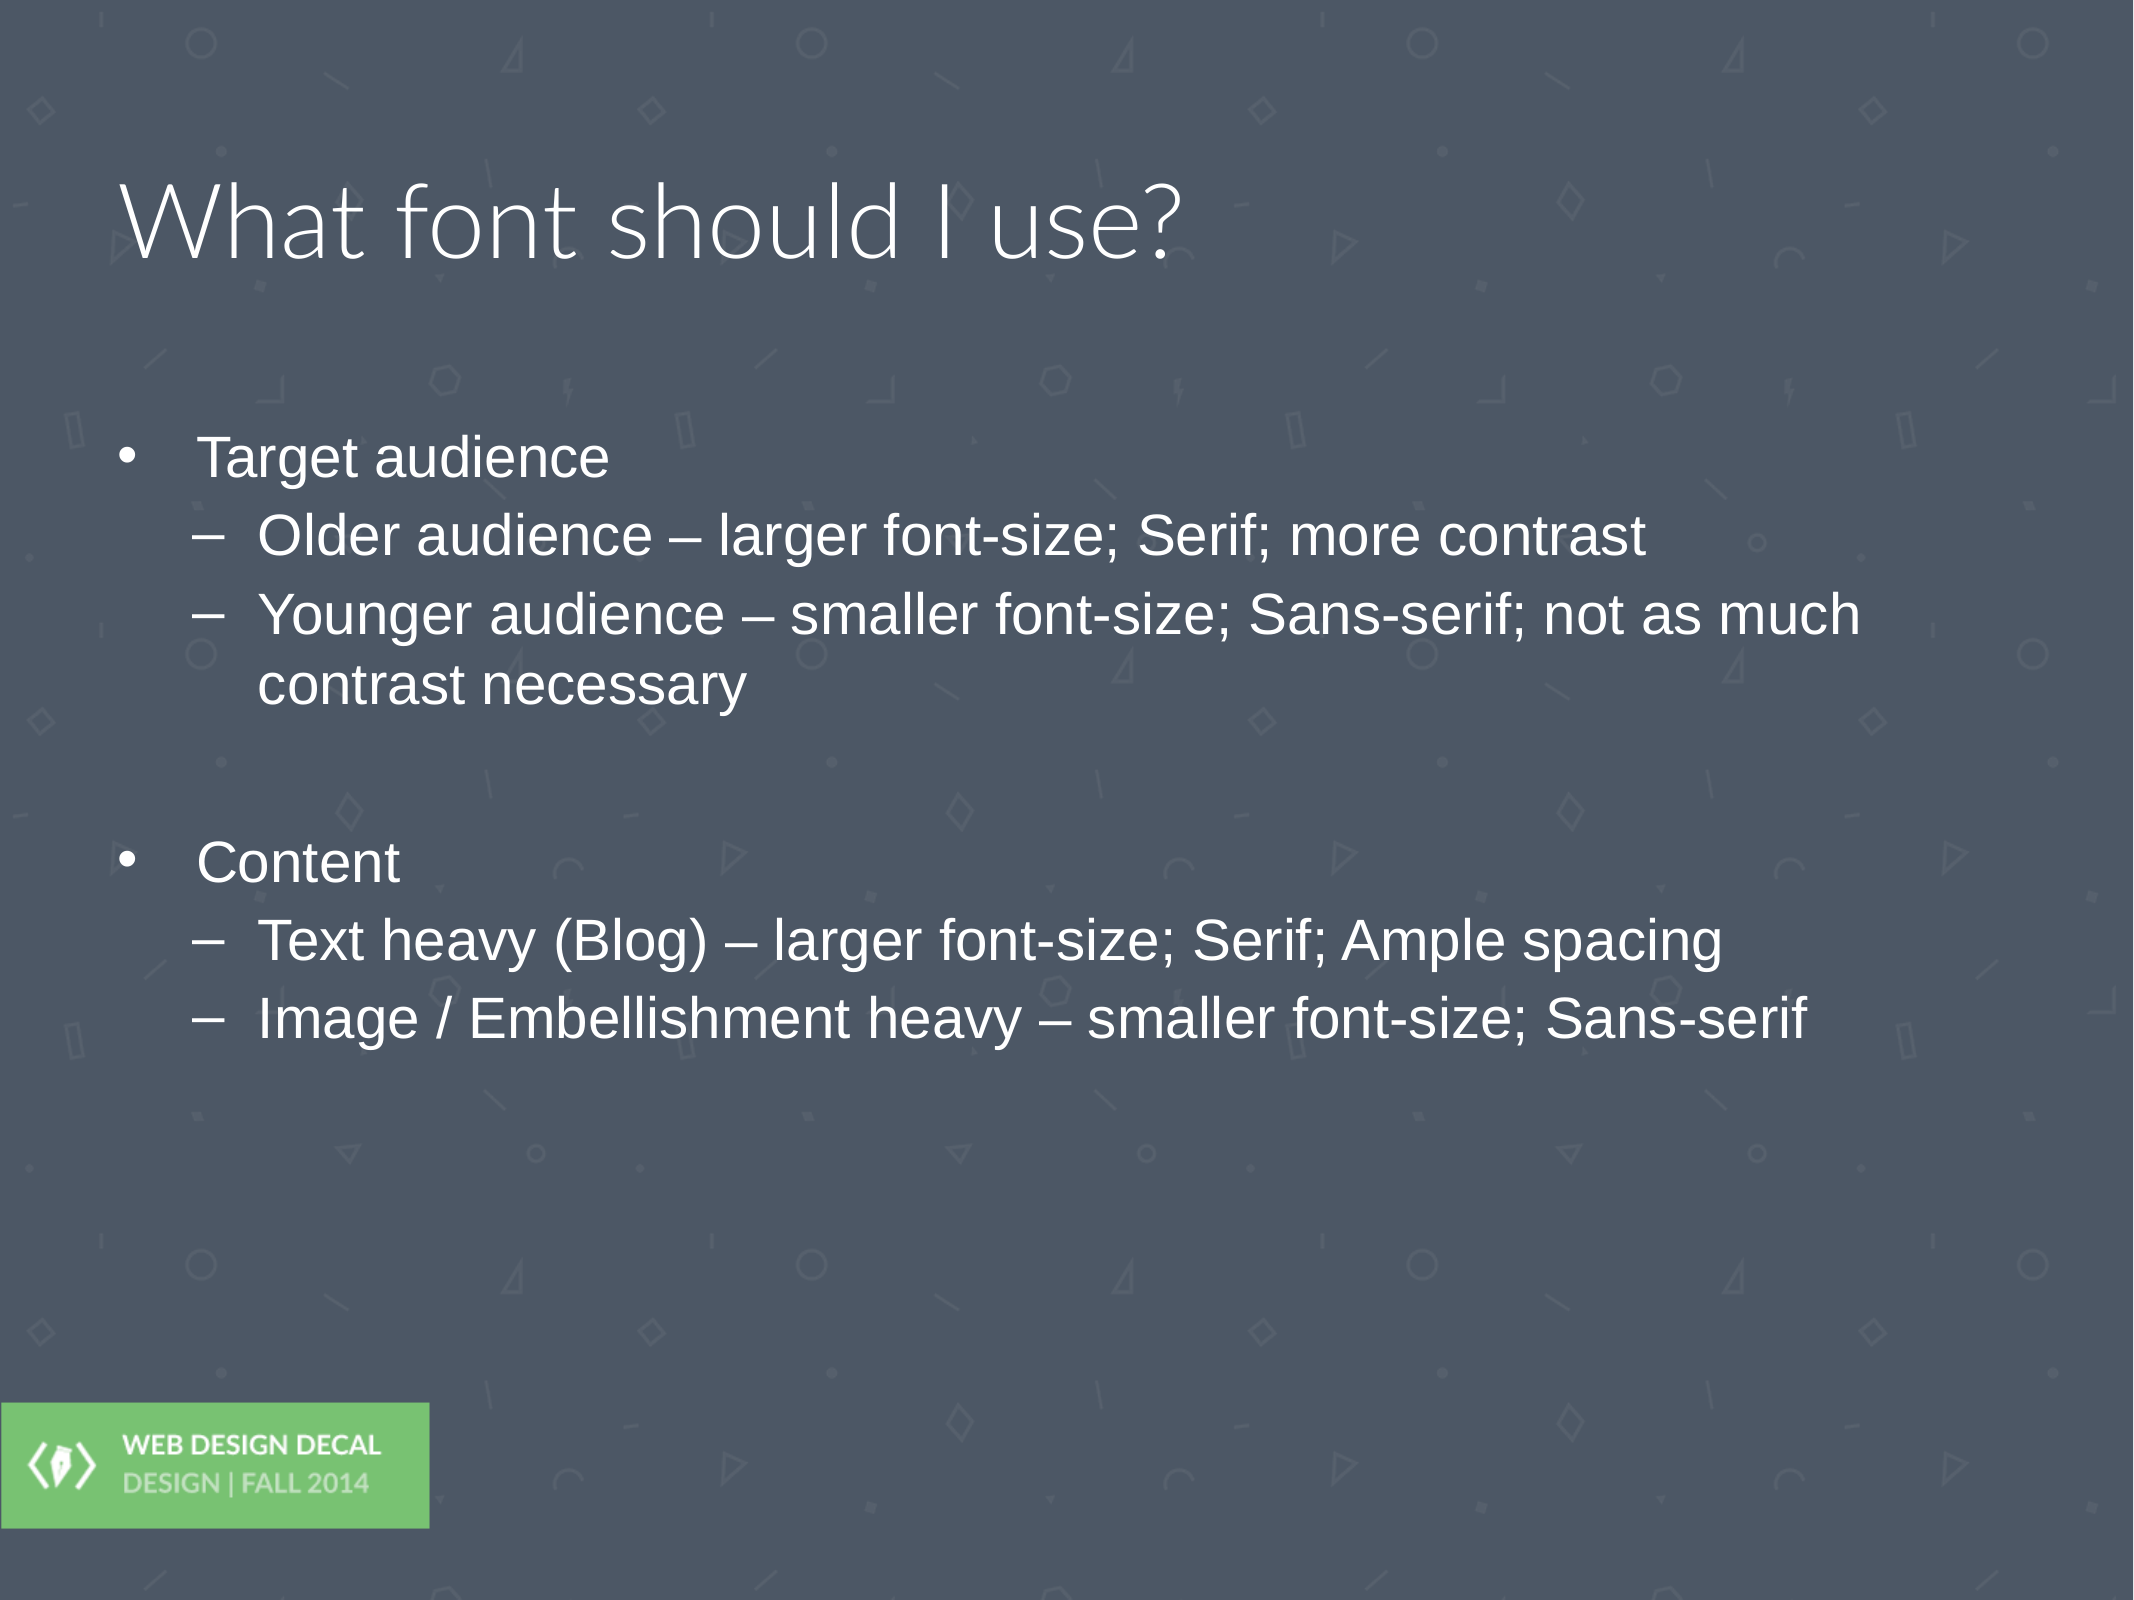

# What font should I use?
Target audience
Older audience – larger font-size; Serif; more contrast
Younger audience – smaller font-size; Sans-serif; not as much contrast necessary

Content
Text heavy (Blog) – larger font-size; Serif; Ample spacing
Image / Embellishment heavy – smaller font-size; Sans-serif